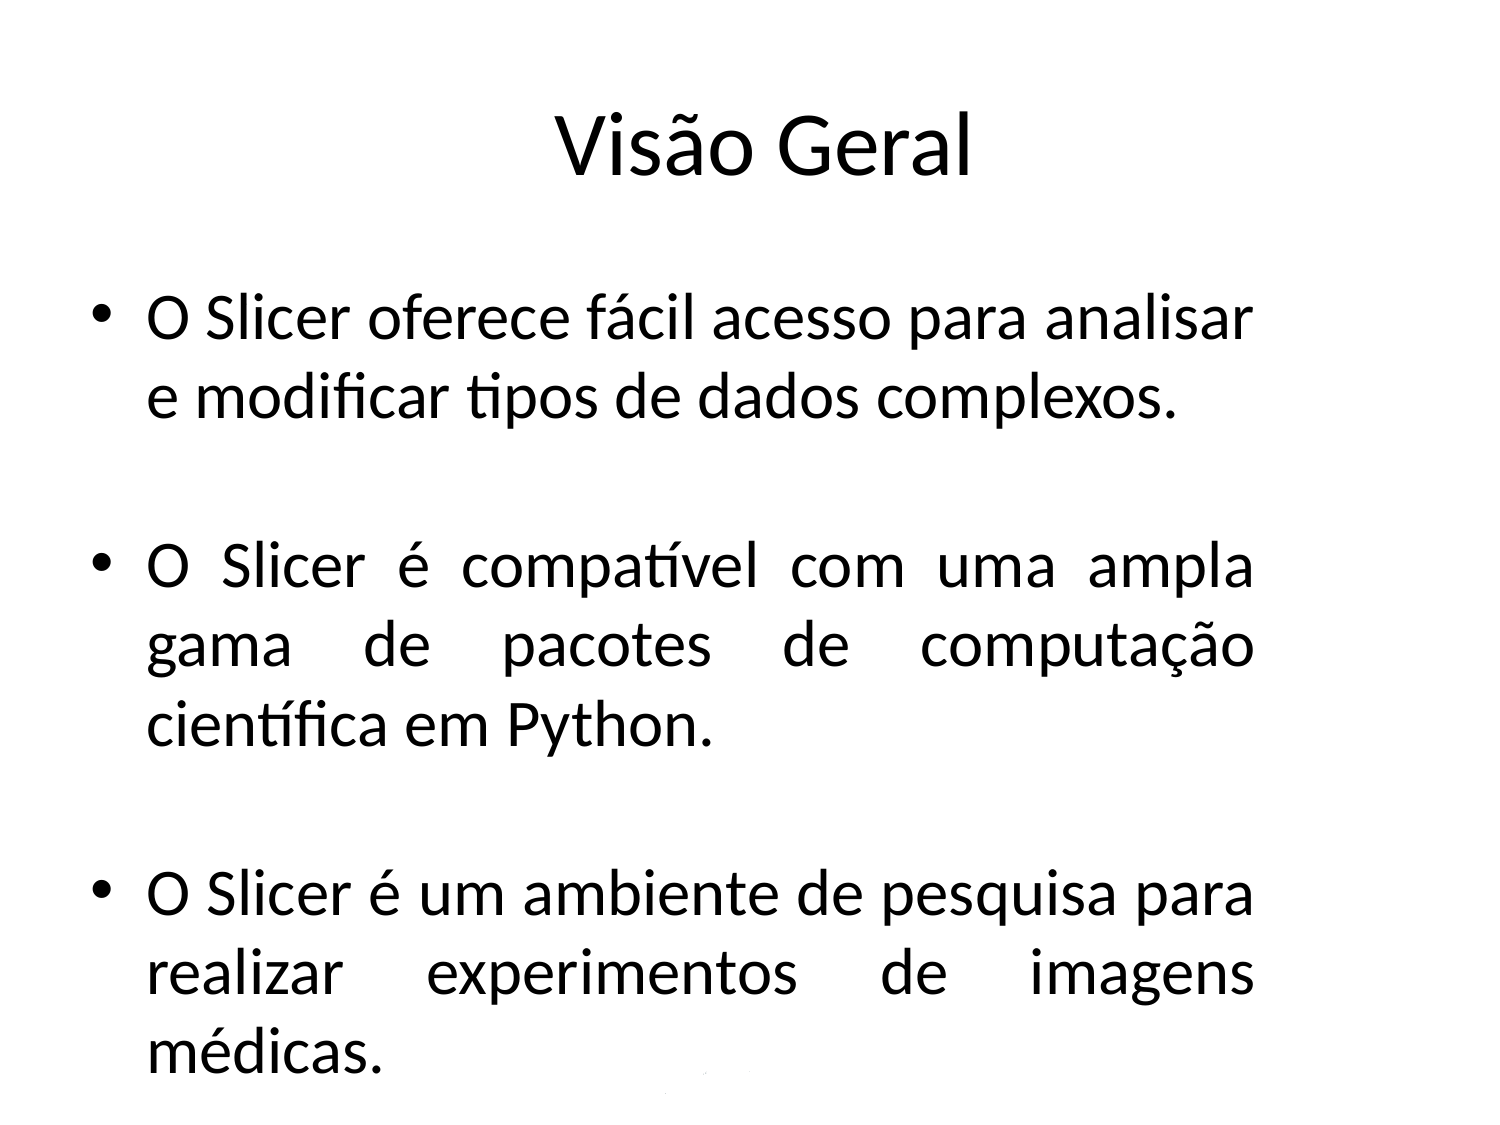

# Visão Geral
O Slicer oferece fácil acesso para analisar e modificar tipos de dados complexos.

O Slicer é compatível com uma ampla gama de pacotes de computação científica em Python.

O Slicer é um ambiente de pesquisa para realizar experimentos de imagens médicas.